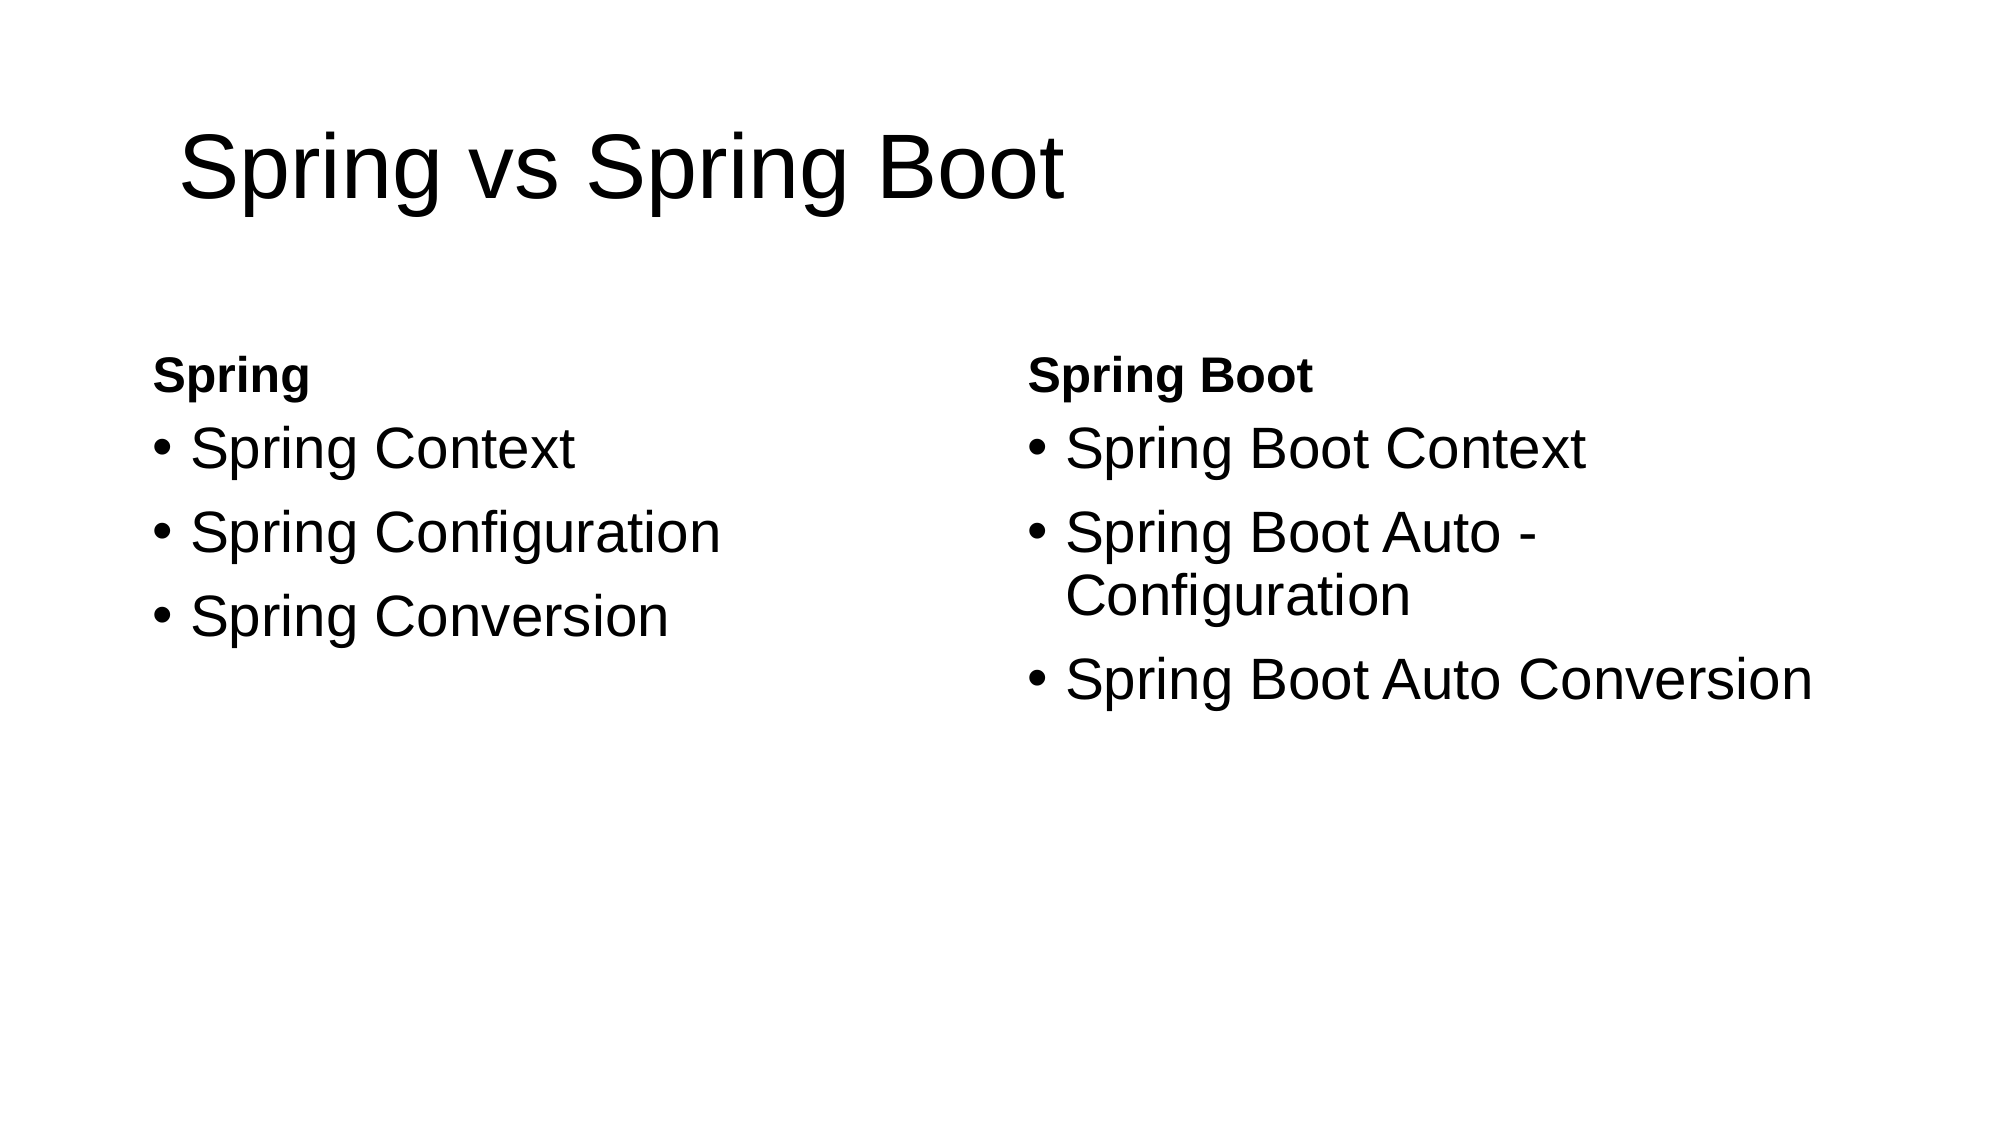

# Spring vs Spring Boot
Spring
Spring Boot
Spring Context
Spring Configuration
Spring Conversion

Spring Boot Context
Spring Boot Auto -Configuration
Spring Boot Auto Conversion